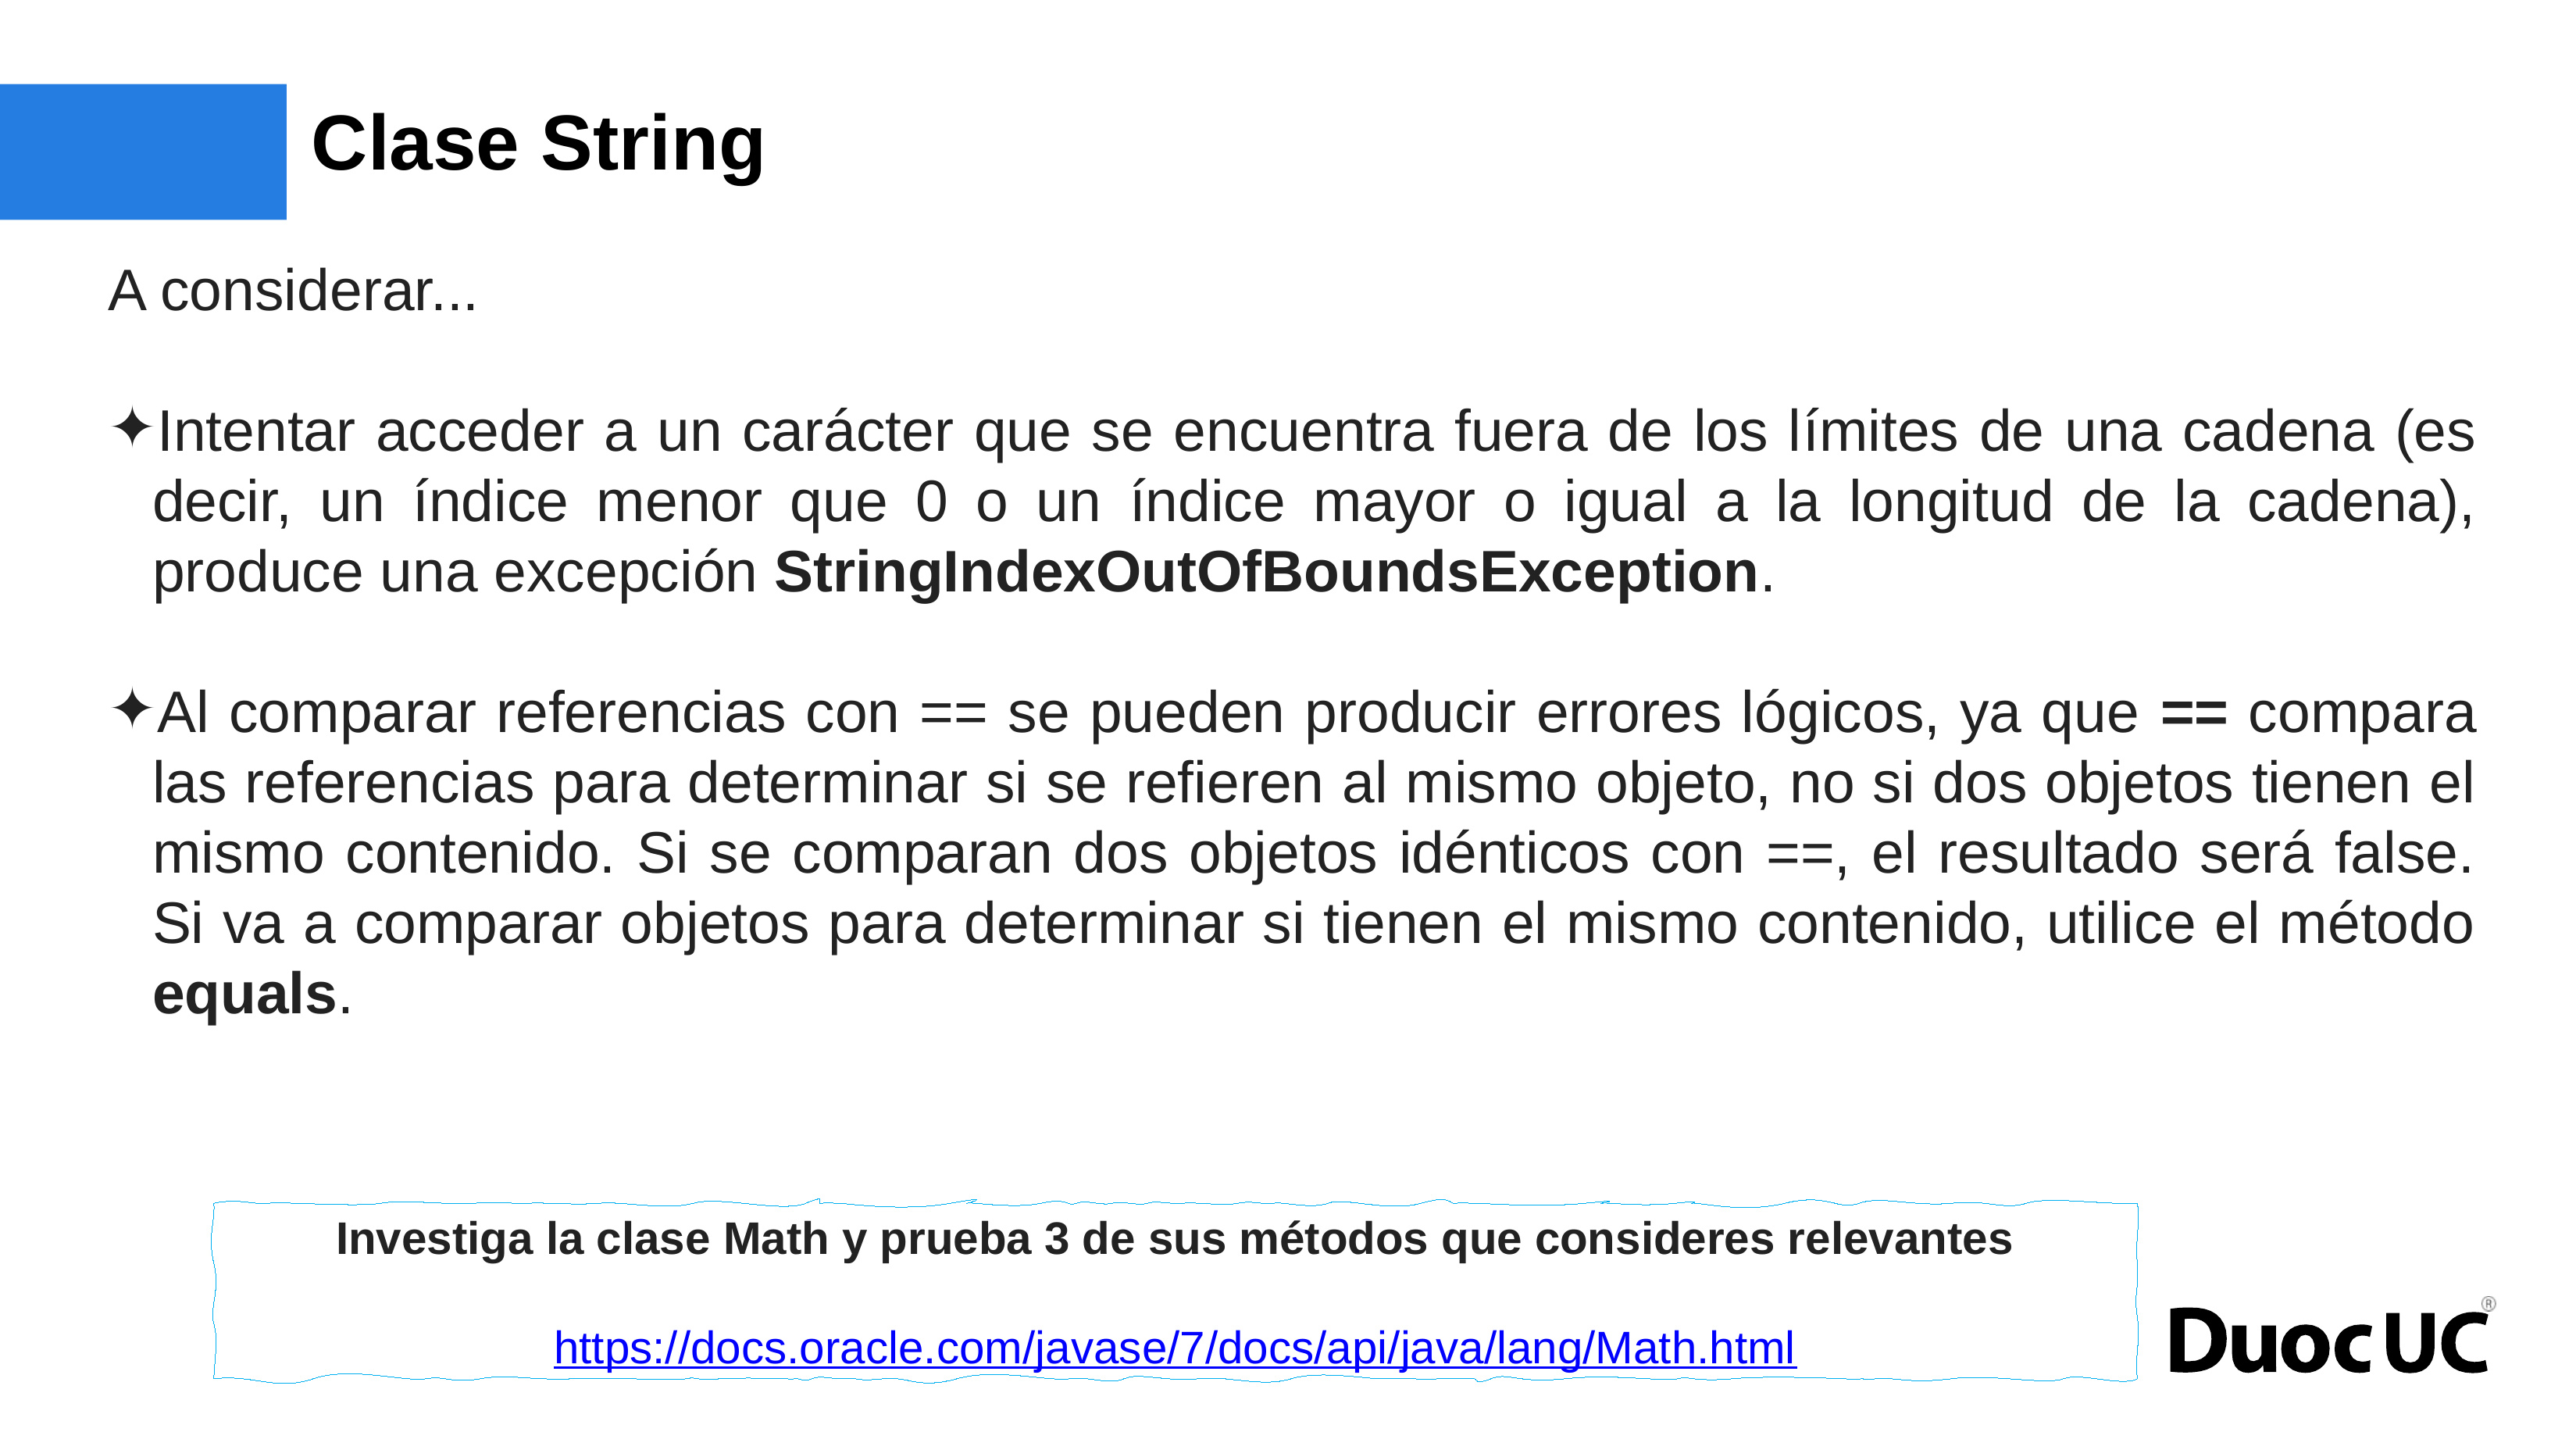

# Clase String
A considerar...

Intentar acceder a un carácter que se encuentra fuera de los límites de una cadena (es decir, un índice menor que 0 o un índice mayor o igual a la longitud de la cadena), produce una excepción StringIndexOutOfBoundsException.

Al comparar referencias con == se pueden producir errores lógicos, ya que == compara las referencias para determinar si se refieren al mismo objeto, no si dos objetos tienen el mismo contenido. Si se comparan dos objetos idénticos con ==, el resultado será false. Si va a comparar objetos para determinar si tienen el mismo contenido, utilice el método equals.

Investiga la clase Math y prueba 3 de sus métodos que consideres relevantes

https://docs.oracle.com/javase/7/docs/api/java/lang/Math.html